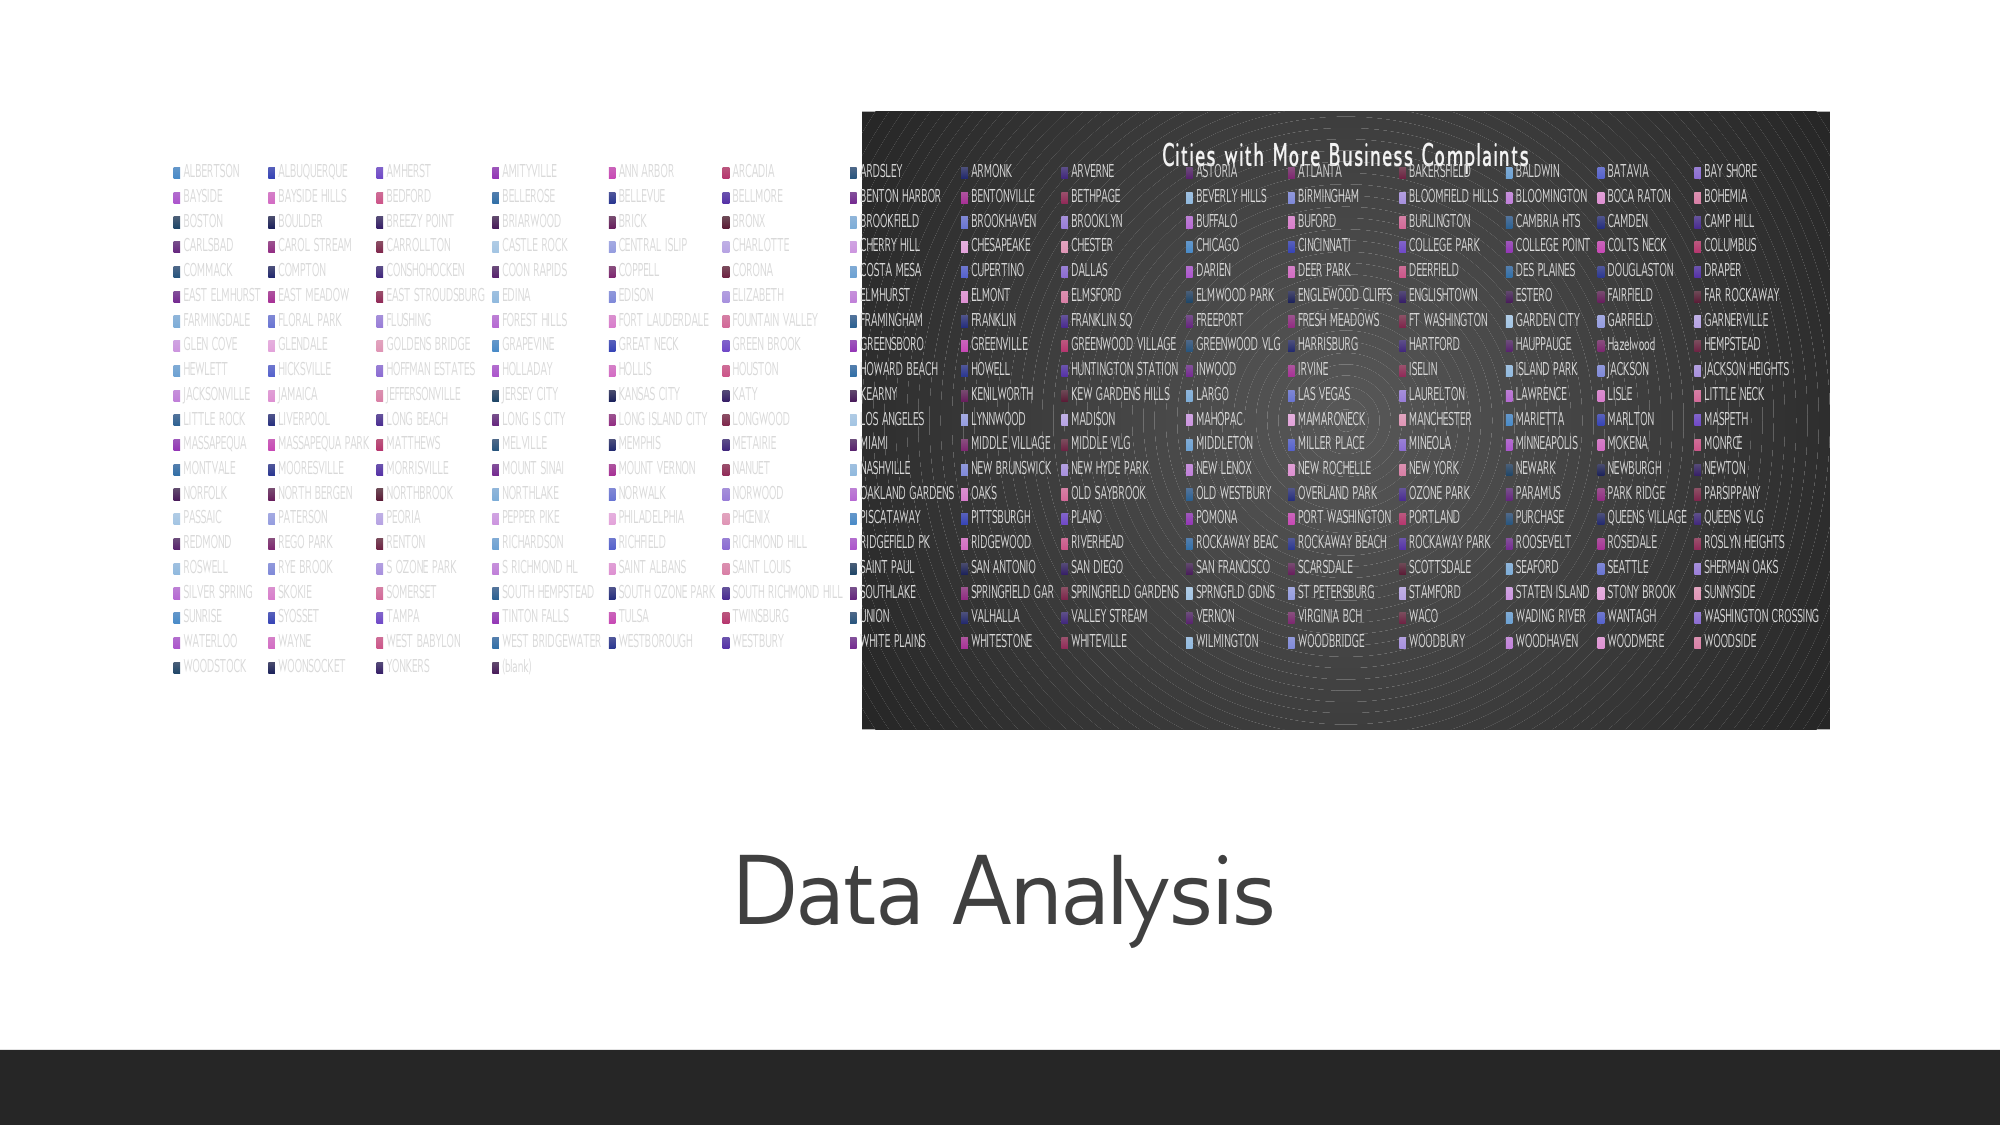

### Chart: Cities with More Business Complaints

| Category | Total |
|---|---|
| ALBERTSON | 1.0 |
| ALBUQUERQUE | 2.0 |
| AMHERST | 1.0 |
| AMITYVILLE | 6.0 |
| ANN ARBOR | 1.0 |
| ARCADIA | 12.0 |
| ARDSLEY | None |
| ARMONK | 1.0 |
| ARVERNE | 34.0 |
| ASTORIA | 25.0 |
| ATLANTA | 22.0 |
| BAKERSFIELD | 1.0 |
| BALDWIN | 2.0 |
| BATAVIA | 1.0 |
| BAY SHORE | 1.0 |
| BAYSIDE | 11.0 |
| BAYSIDE HILLS | None |
| BEDFORD | None |
| BELLEROSE | 1.0 |
| BELLEVUE | 5.0 |
| BELLMORE | 2.0 |
| BENTON HARBOR | 1.0 |
| BENTONVILLE | 1.0 |
| BETHPAGE | 4.0 |
| BEVERLY HILLS | 4.0 |
| BIRMINGHAM | 1.0 |
| BLOOMFIELD HILLS | 3.0 |
| BLOOMINGTON | 1.0 |
| BOCA RATON | 1.0 |
| BOHEMIA | 1.0 |
| BOSTON | 1.0 |
| BOULDER | 1.0 |
| BREEZY POINT | 1.0 |
| BRIARWOOD | 1.0 |
| BRICK | 1.0 |
| BRONX | 193.0 |
| BROOKFIELD | None |
| BROOKHAVEN | 1.0 |
| BROOKLYN | 411.0 |
| BUFFALO | 2.0 |
| BUFORD | None |
| BURLINGTON | 1.0 |
| CAMBRIA HTS | 1.0 |
| CAMDEN | None |
| CAMP HILL | 2.0 |
| CARLSBAD | 1.0 |
| CAROL STREAM | None |
| CARROLLTON | 1.0 |
| CASTLE ROCK | 1.0 |
| CENTRAL ISLIP | 1.0 |
| CHARLOTTE | None |
| CHERRY HILL | 1.0 |
| CHESAPEAKE | 1.0 |
| CHESTER | 3.0 |
| CHICAGO | 2.0 |
| CINCINNATI | 6.0 |
| COLLEGE PARK | 1.0 |
| COLLEGE POINT | 9.0 |
| COLTS NECK | 1.0 |
| COLUMBUS | 2.0 |
| COMMACK | 3.0 |
| COMPTON | 1.0 |
| CONSHOHOCKEN | 3.0 |
| COON RAPIDS | 2.0 |
| COPPELL | None |
| CORONA | 21.0 |
| COSTA MESA | None |
| CUPERTINO | 3.0 |
| DALLAS | 4.0 |
| DARIEN | 2.0 |
| DEER PARK | 1.0 |
| DEERFIELD | 4.0 |
| DES PLAINES | 1.0 |
| DOUGLASTON | 2.0 |
| DRAPER | 1.0 |
| EAST ELMHURST | 8.0 |
| EAST MEADOW | 1.0 |
| EAST STROUDSBURG | 1.0 |
| EDINA | 1.0 |
| EDISON | 1.0 |
| ELIZABETH | 1.0 |
| ELMHURST | 12.0 |
| ELMONT | 3.0 |
| ELMSFORD | 1.0 |
| ELMWOOD PARK | 1.0 |
| ENGLEWOOD CLIFFS | None |
| ENGLISHTOWN | 1.0 |
| ESTERO | 4.0 |
| FAIRFIELD | 1.0 |
| FAR ROCKAWAY | 2.0 |
| FARMINGDALE | 33.0 |
| FLORAL PARK | 1.0 |
| FLUSHING | 48.0 |
| FOREST HILLS | 14.0 |
| FORT LAUDERDALE | 2.0 |
| FOUNTAIN VALLEY | None |
| FRAMINGHAM | 1.0 |
| FRANKLIN | 1.0 |
| FRANKLIN SQ | 1.0 |
| FREEPORT | 4.0 |
| FRESH MEADOWS | 7.0 |
| FT WASHINGTON | 1.0 |
| GARDEN CITY | 4.0 |
| GARFIELD | None |
| GARNERVILLE | 1.0 |
| GLEN COVE | 1.0 |
| GLENDALE | 6.0 |
| GOLDENS BRIDGE | None |
| GRAPEVINE | 2.0 |
| GREAT NECK | 2.0 |
| GREEN BROOK | 2.0 |
| GREENSBORO | 2.0 |
| GREENVILLE | 3.0 |
| GREENWOOD VILLAGE | 1.0 |
| GREENWOOD VLG | 1.0 |
| HARRISBURG | 2.0 |
| HARTFORD | 2.0 |
| HAUPPAUGE | 1.0 |
| Hazelwood | 1.0 |
| HEMPSTEAD | 1.0 |
| HEWLETT | 1.0 |
| HICKSVILLE | None |
| HOFFMAN ESTATES | 20.0 |
| HOLLADAY | 1.0 |
| HOLLIS | 1.0 |
| HOUSTON | 7.0 |
| HOWARD BEACH | 1.0 |
| HOWELL | 1.0 |
| HUNTINGTON STATION | 1.0 |
| INWOOD | 1.0 |
| IRVINE | 1.0 |
| ISELIN | 1.0 |
| ISLAND PARK | 2.0 |
| JACKSON | 5.0 |
| JACKSON HEIGHTS | 35.0 |
| JACKSONVILLE | 2.0 |
| JAMAICA | 48.0 |
| JEFFERSONVILLE | None |
| JERSEY CITY | 3.0 |
| KANSAS CITY | 1.0 |
| KATY | 1.0 |
| KEARNY | None |
| KENILWORTH | None |
| KEW GARDENS HILLS | 1.0 |
| LARGO | 1.0 |
| LAS VEGAS | 1.0 |
| LAURELTON | 4.0 |
| LAWRENCE | 3.0 |
| LISLE | 8.0 |
| LITTLE NECK | 5.0 |
| LITTLE ROCK | 2.0 |
| LIVERPOOL | 18.0 |
| LONG BEACH | 1.0 |
| LONG IS CITY | 2.0 |
| LONG ISLAND CITY | 36.0 |
| LONGWOOD | 1.0 |
| LOS ANGELES | 1.0 |
| LYNNWOOD | 1.0 |
| MADISON | 1.0 |
| MAHOPAC | 2.0 |
| MAMARONECK | 1.0 |
| MANCHESTER | 22.0 |
| MARIETTA | 2.0 |
| MARLTON | None |
| MASPETH | 12.0 |
| MASSAPEQUA | 3.0 |
| MASSAPEQUA PARK | None |
| MATTHEWS | 1.0 |
| MELVILLE | 1.0 |
| MEMPHIS | 1.0 |
| METAIRIE | 8.0 |
| MIAMI | 4.0 |
| MIDDLE VILLAGE | 3.0 |
| MIDDLE VLG | 2.0 |
| MIDDLETON | 1.0 |
| MILLER PLACE | 1.0 |
| MINEOLA | 1.0 |
| MINNEAPOLIS | 11.0 |
| MOKENA | None |
| MONROE | 1.0 |
| MONTVALE | 1.0 |
| MOORESVILLE | 5.0 |
| MORRISVILLE | None |
| MOUNT SINAI | 2.0 |
| MOUNT VERNON | None |
| NANUET | None |
| NASHVILLE | None |
| NEW BRUNSWICK | None |
| NEW HYDE PARK | 3.0 |
| NEW LENOX | 1.0 |
| NEW ROCHELLE | 2.0 |
| NEW YORK | 388.0 |
| NEWARK | 2.0 |
| NEWBURGH | 1.0 |
| NEWTON | 1.0 |
| NORFOLK | 3.0 |
| NORTH BERGEN | 2.0 |
| NORTHBROOK | 1.0 |
| NORTHLAKE | 2.0 |
| NORWALK | 2.0 |
| NORWOOD | 2.0 |
| OAKLAND GARDENS | 1.0 |
| OAKS | 1.0 |
| OLD SAYBROOK | 1.0 |
| OLD WESTBURY | 1.0 |
| OVERLAND PARK | 2.0 |
| OZONE PARK | 21.0 |
| PARAMUS | 1.0 |
| PARK RIDGE | None |
| PARSIPPANY | 4.0 |
| PASSAIC | 2.0 |
| PATERSON | 1.0 |
| PEORIA | 1.0 |
| PEPPER PIKE | 1.0 |
| PHILADELPHIA | 1.0 |
| PHOENIX | 1.0 |
| PISCATAWAY | 1.0 |
| PITTSBURGH | 1.0 |
| PLANO | 5.0 |
| POMONA | 1.0 |
| PORT WASHINGTON | 1.0 |
| PORTLAND | None |
| PURCHASE | 1.0 |
| QUEENS VILLAGE | 9.0 |
| QUEENS VLG | 9.0 |
| REDMOND | 1.0 |
| REGO PARK | 12.0 |
| RENTON | 4.0 |
| RICHARDSON | 1.0 |
| RICHFIELD | 2.0 |
| RICHMOND HILL | 1.0 |
| RIDGEFIELD PK | None |
| RIDGEWOOD | 11.0 |
| RIVERHEAD | 1.0 |
| ROCKAWAY BEAC | 1.0 |
| ROCKAWAY BEACH | 6.0 |
| ROCKAWAY PARK | 1.0 |
| ROOSEVELT | 1.0 |
| ROSEDALE | 1.0 |
| ROSLYN HEIGHTS | None |
| ROSWELL | 3.0 |
| RYE BROOK | 2.0 |
| S OZONE PARK | 4.0 |
| S RICHMOND HL | 1.0 |
| SAINT ALBANS | 3.0 |
| SAINT LOUIS | 6.0 |
| SAINT PAUL | 2.0 |
| SAN ANTONIO | 1.0 |
| SAN DIEGO | None |
| SAN FRANCISCO | 4.0 |
| SCARSDALE | None |
| SCOTTSDALE | 1.0 |
| SEAFORD | 2.0 |
| SEATTLE | 3.0 |
| SHERMAN OAKS | 1.0 |
| SILVER SPRING | 1.0 |
| SKOKIE | 1.0 |
| SOMERSET | 2.0 |
| SOUTH HEMPSTEAD | 1.0 |
| SOUTH OZONE PARK | 8.0 |
| SOUTH RICHMOND HILL | 17.0 |
| SOUTHLAKE | 1.0 |
| SPRINGFIELD GAR | 1.0 |
| SPRINGFIELD GARDENS | 1.0 |
| SPRNGFLD GDNS | 1.0 |
| ST PETERSBURG | 2.0 |
| STAMFORD | 1.0 |
| STATEN ISLAND | 74.0 |
| STONY BROOK | None |
| SUNNYSIDE | 1.0 |
| SUNRISE | 1.0 |
| SYOSSET | 1.0 |
| TAMPA | None |
| TINTON FALLS | 1.0 |
| TULSA | None |
| TWINSBURG | 2.0 |
| UNION | 1.0 |
| VALHALLA | 1.0 |
| VALLEY STREAM | 3.0 |
| VERNON | 1.0 |
| VIRGINIA BCH | None |
| WACO | None |
| WADING RIVER | 1.0 |
| WANTAGH | 1.0 |
| WASHINGTON CROSSING | 1.0 |
| WATERLOO | 1.0 |
| WAYNE | 1.0 |
| WEST BABYLON | 2.0 |
| WEST BRIDGEWATER | 1.0 |
| WESTBOROUGH | 2.0 |
| WESTBURY | 6.0 |
| WHITE PLAINS | 2.0 |
| WHITESTONE | 2.0 |
| WHITEVILLE | 1.0 |
| WILMINGTON | 6.0 |
| WOODBRIDGE | 1.0 |
| WOODBURY | None |
| WOODHAVEN | 3.0 |
| WOODMERE | 1.0 |
| WOODSIDE | 14.0 |
| WOODSTOCK | 1.0 |
| WOONSOCKET | 1.0 |
| YONKERS | 5.0 |
| (blank) | 92.0 |
# Data Analysis